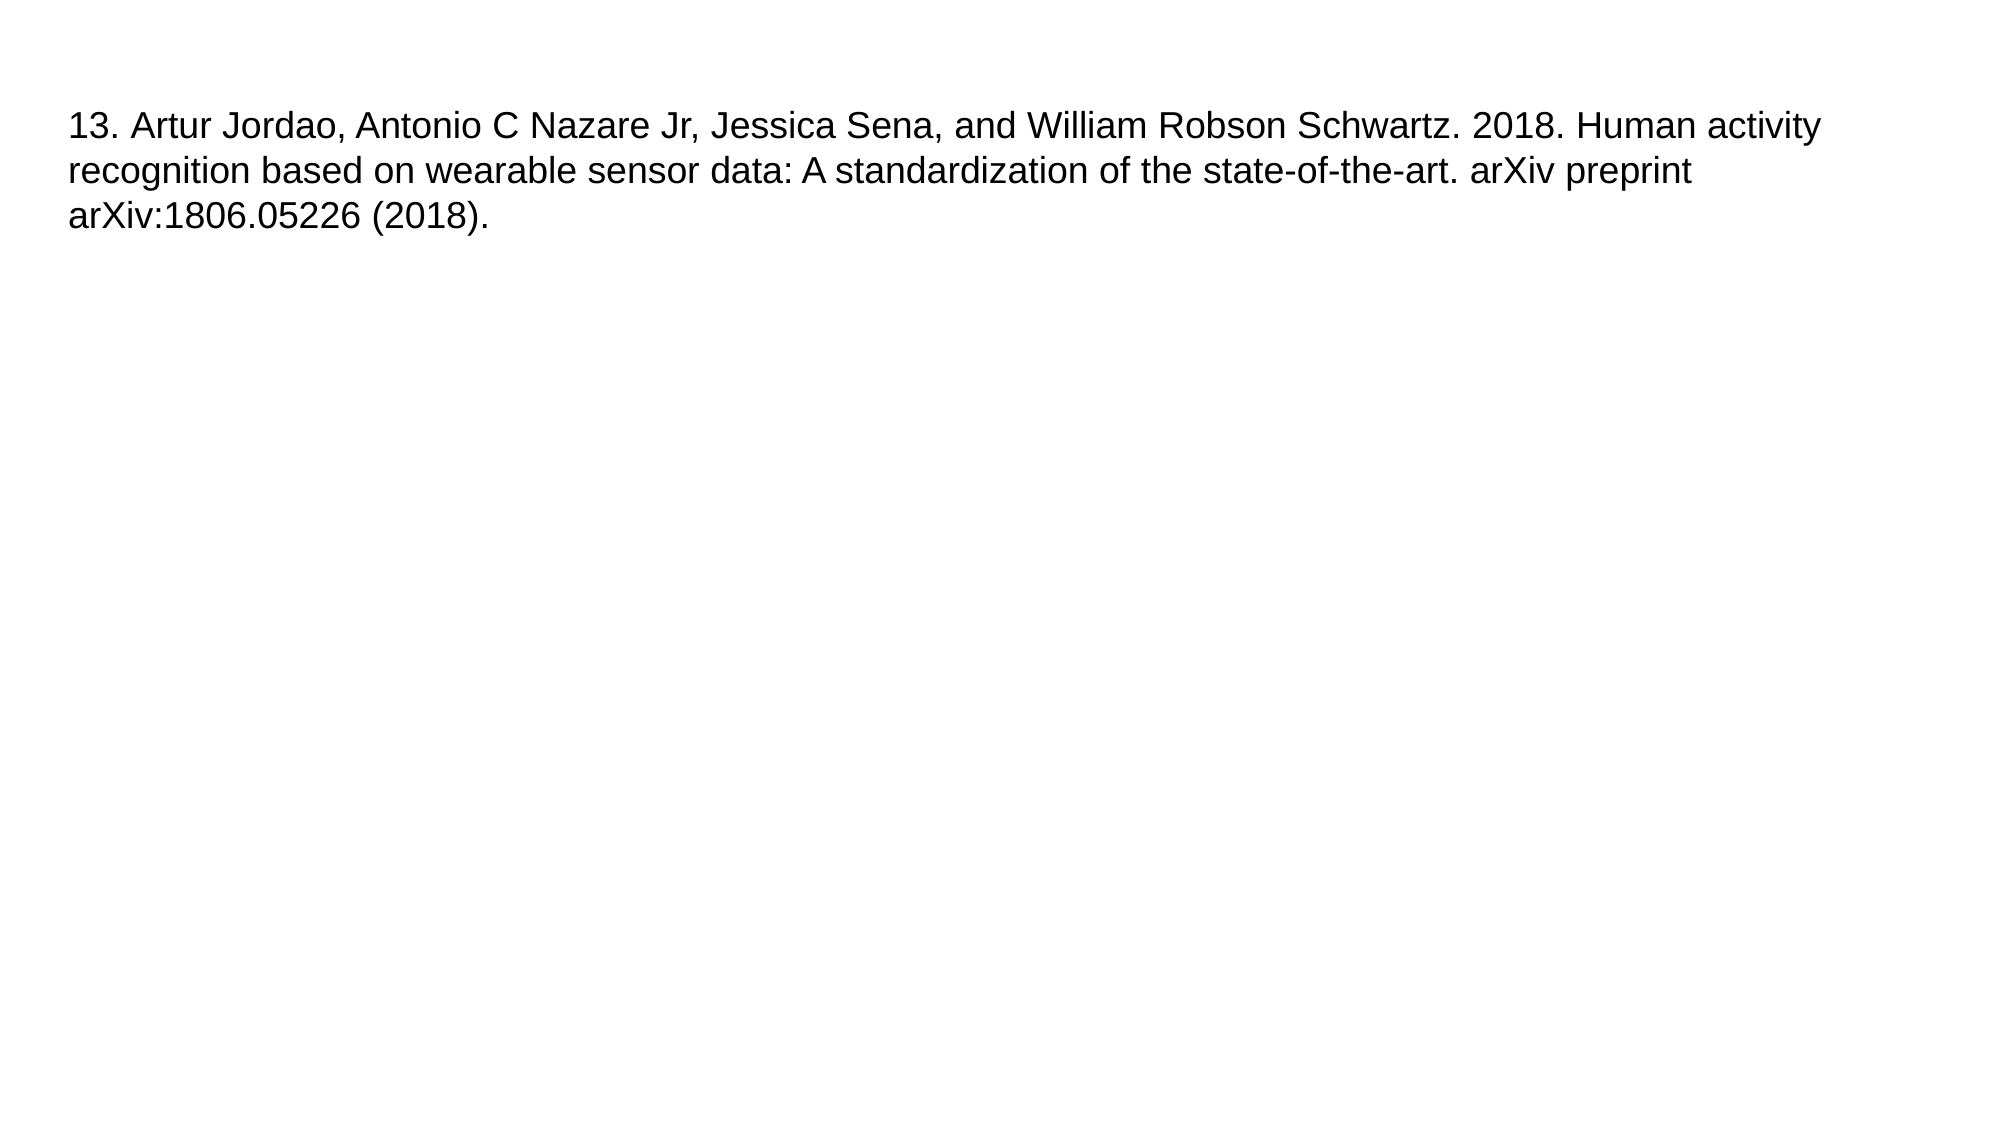

13. Artur Jordao, Antonio C Nazare Jr, Jessica Sena, and William Robson Schwartz. 2018. Human activity recognition based on wearable sensor data: A standardization of the state-of-the-art. arXiv preprint arXiv:1806.05226 (2018).